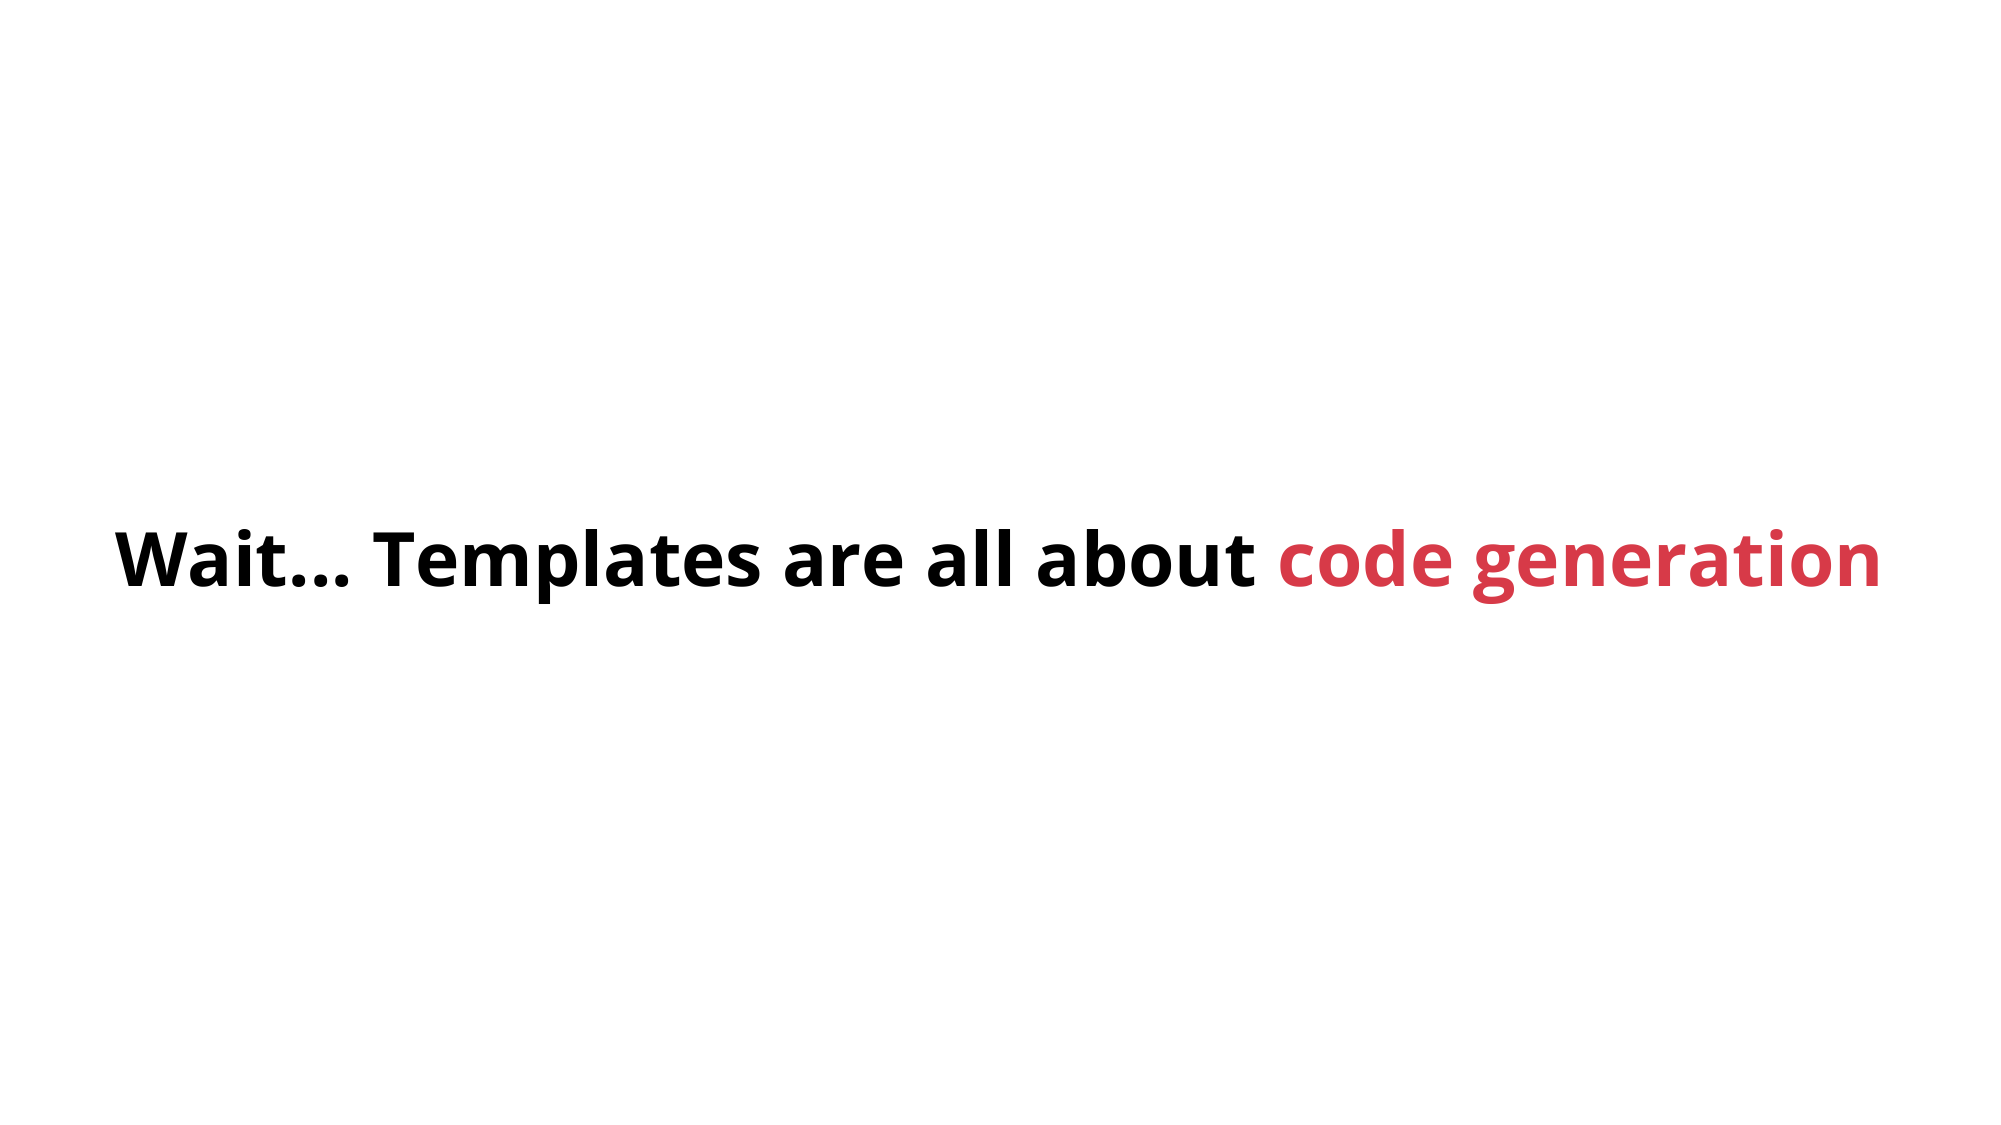

# Wait... Templates are all about code generation